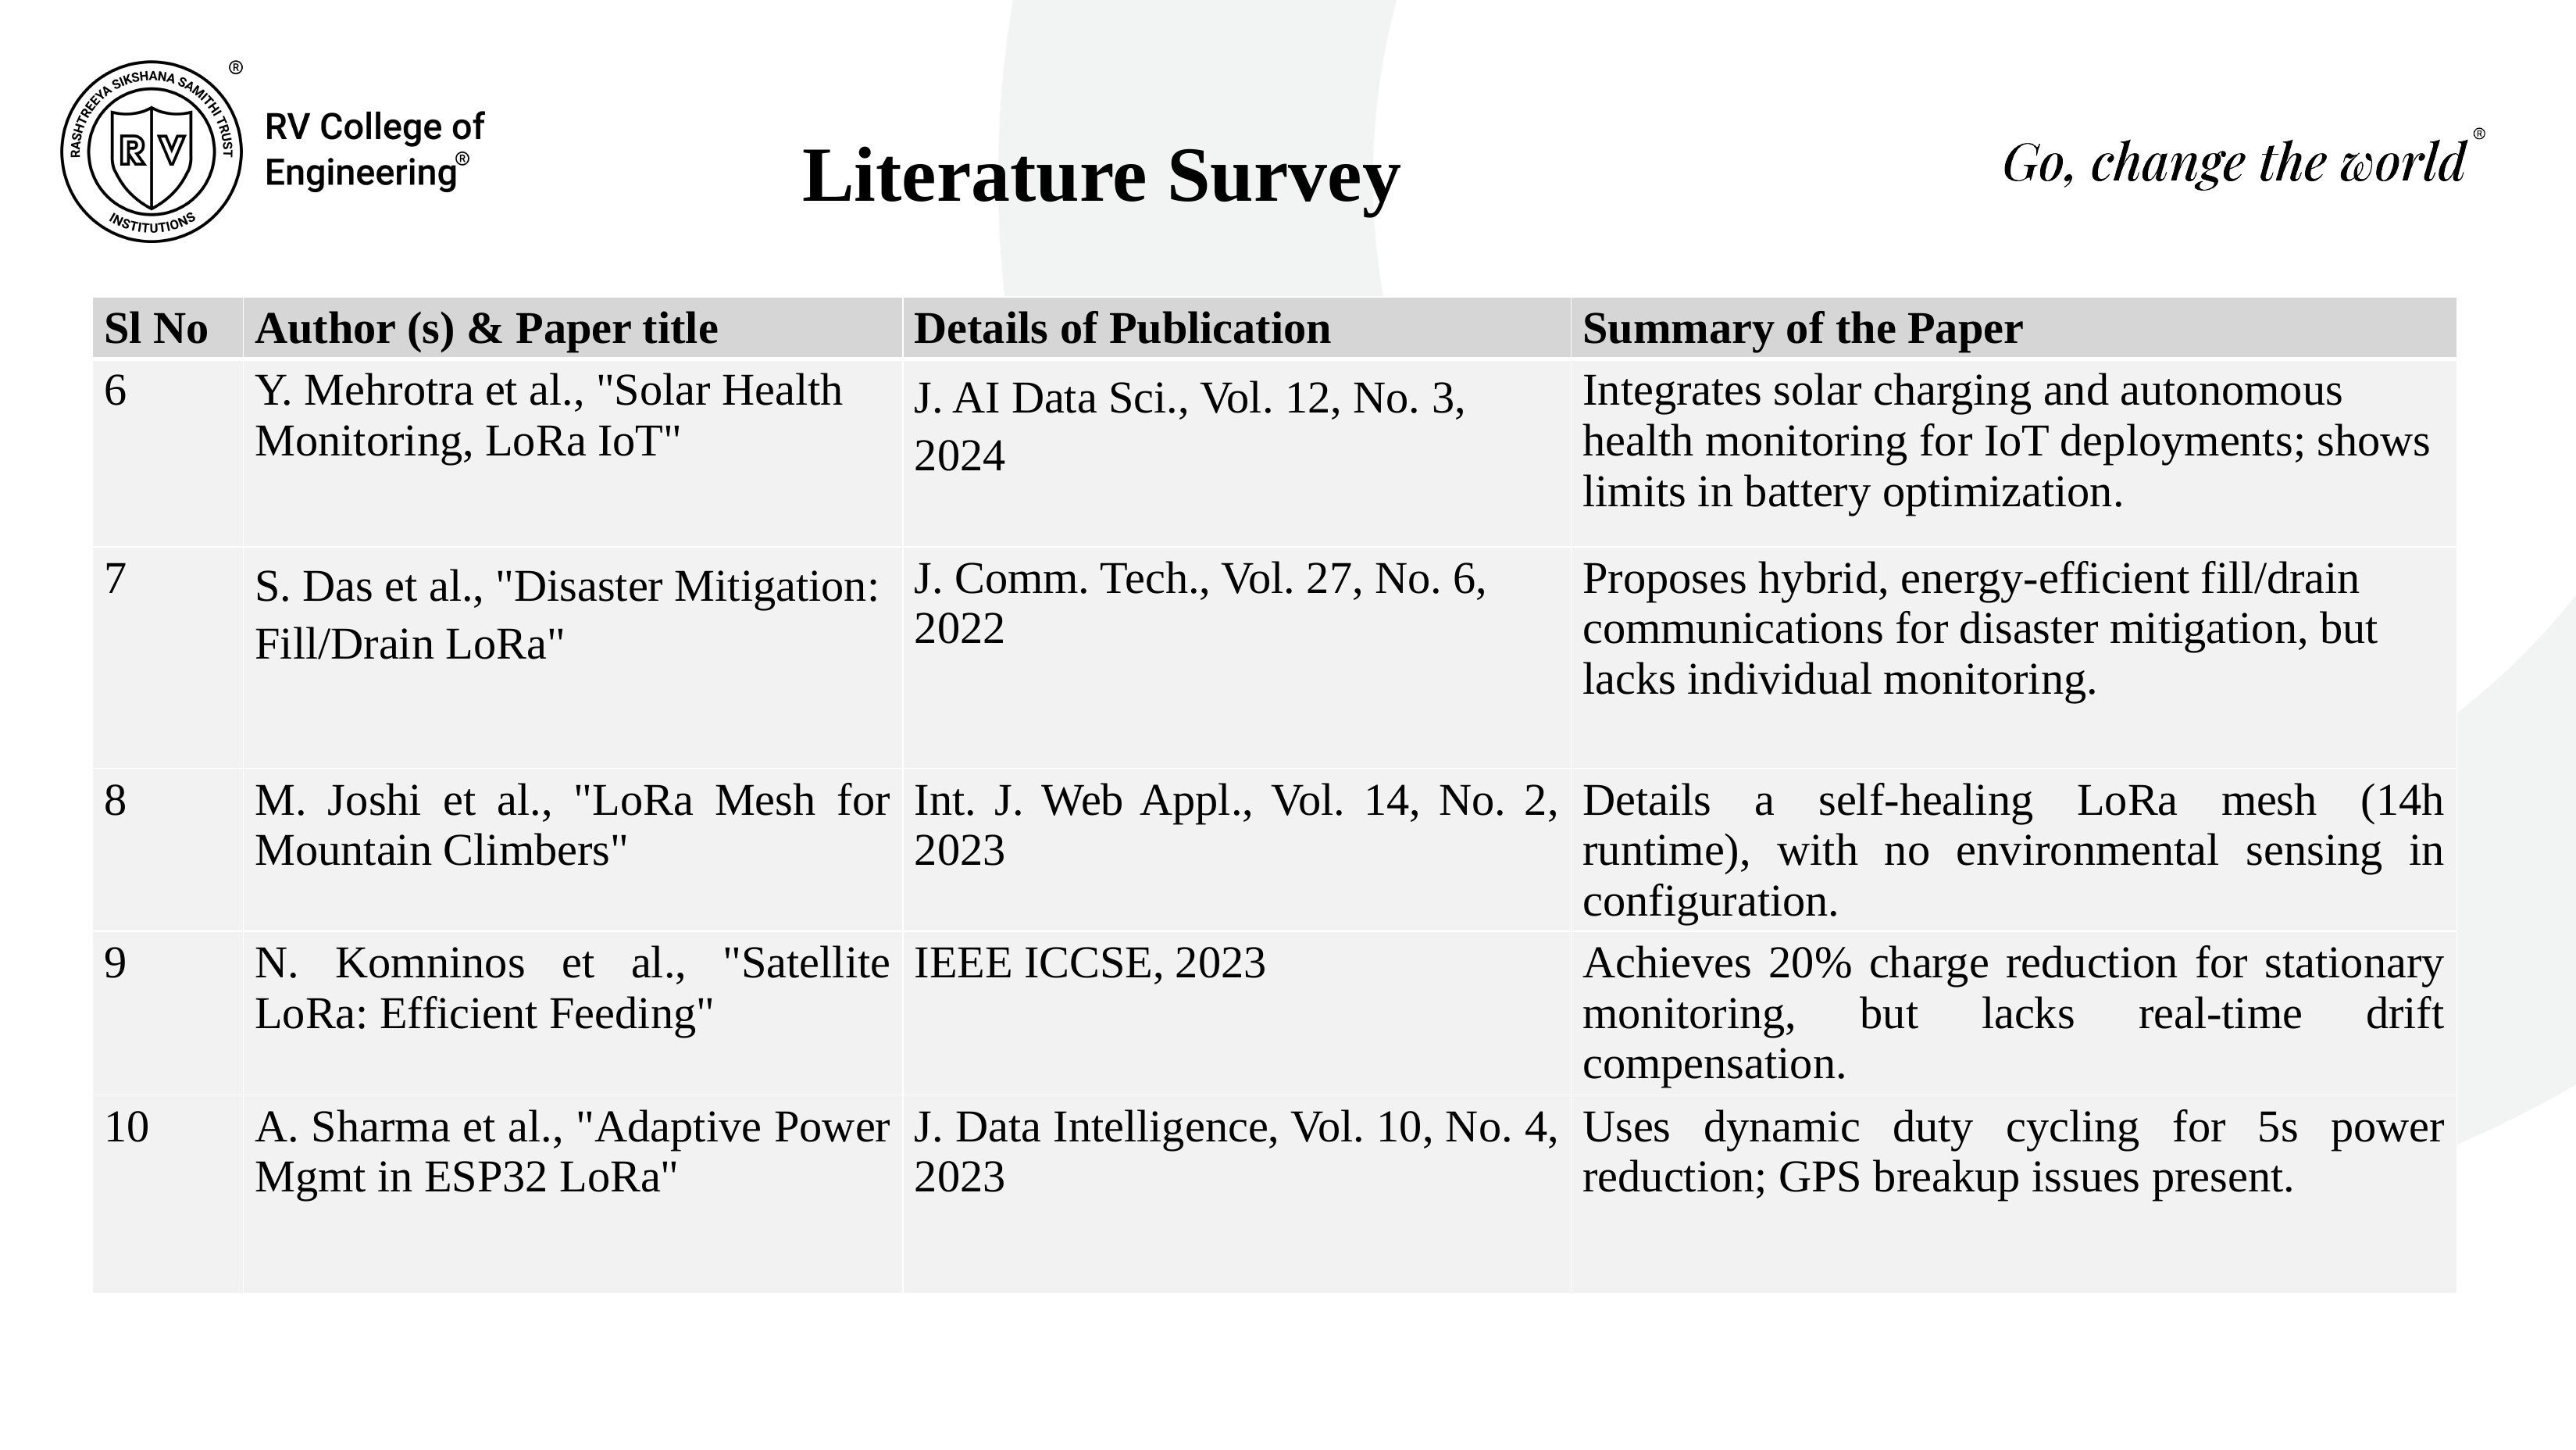

Literature Survey
| Sl No | Author (s) & Paper title | Details of Publication | Summary of the Paper |
| --- | --- | --- | --- |
| 6 | Y. Mehrotra et al., "Solar Health Monitoring, LoRa IoT" | J. AI Data Sci., Vol. 12, No. 3, 2024 | Integrates solar charging and autonomous health monitoring for IoT deployments; shows limits in battery optimization. |
| 7 | S. Das et al., "Disaster Mitigation: Fill/Drain LoRa" | J. Comm. Tech., Vol. 27, No. 6, 2022 | Proposes hybrid, energy-efficient fill/drain communications for disaster mitigation, but lacks individual monitoring. |
| 8 | M. Joshi et al., "LoRa Mesh for Mountain Climbers" | Int. J. Web Appl., Vol. 14, No. 2, 2023 | Details a self-healing LoRa mesh (14h runtime), with no environmental sensing in configuration. |
| 9 | N. Komninos et al., "Satellite LoRa: Efficient Feeding" | IEEE ICCSE, 2023 | Achieves 20% charge reduction for stationary monitoring, but lacks real-time drift compensation. |
| 10 | A. Sharma et al., "Adaptive Power Mgmt in ESP32 LoRa" | J. Data Intelligence, Vol. 10, No. 4, 2023 | Uses dynamic duty cycling for 5s power reduction; GPS breakup issues present. |